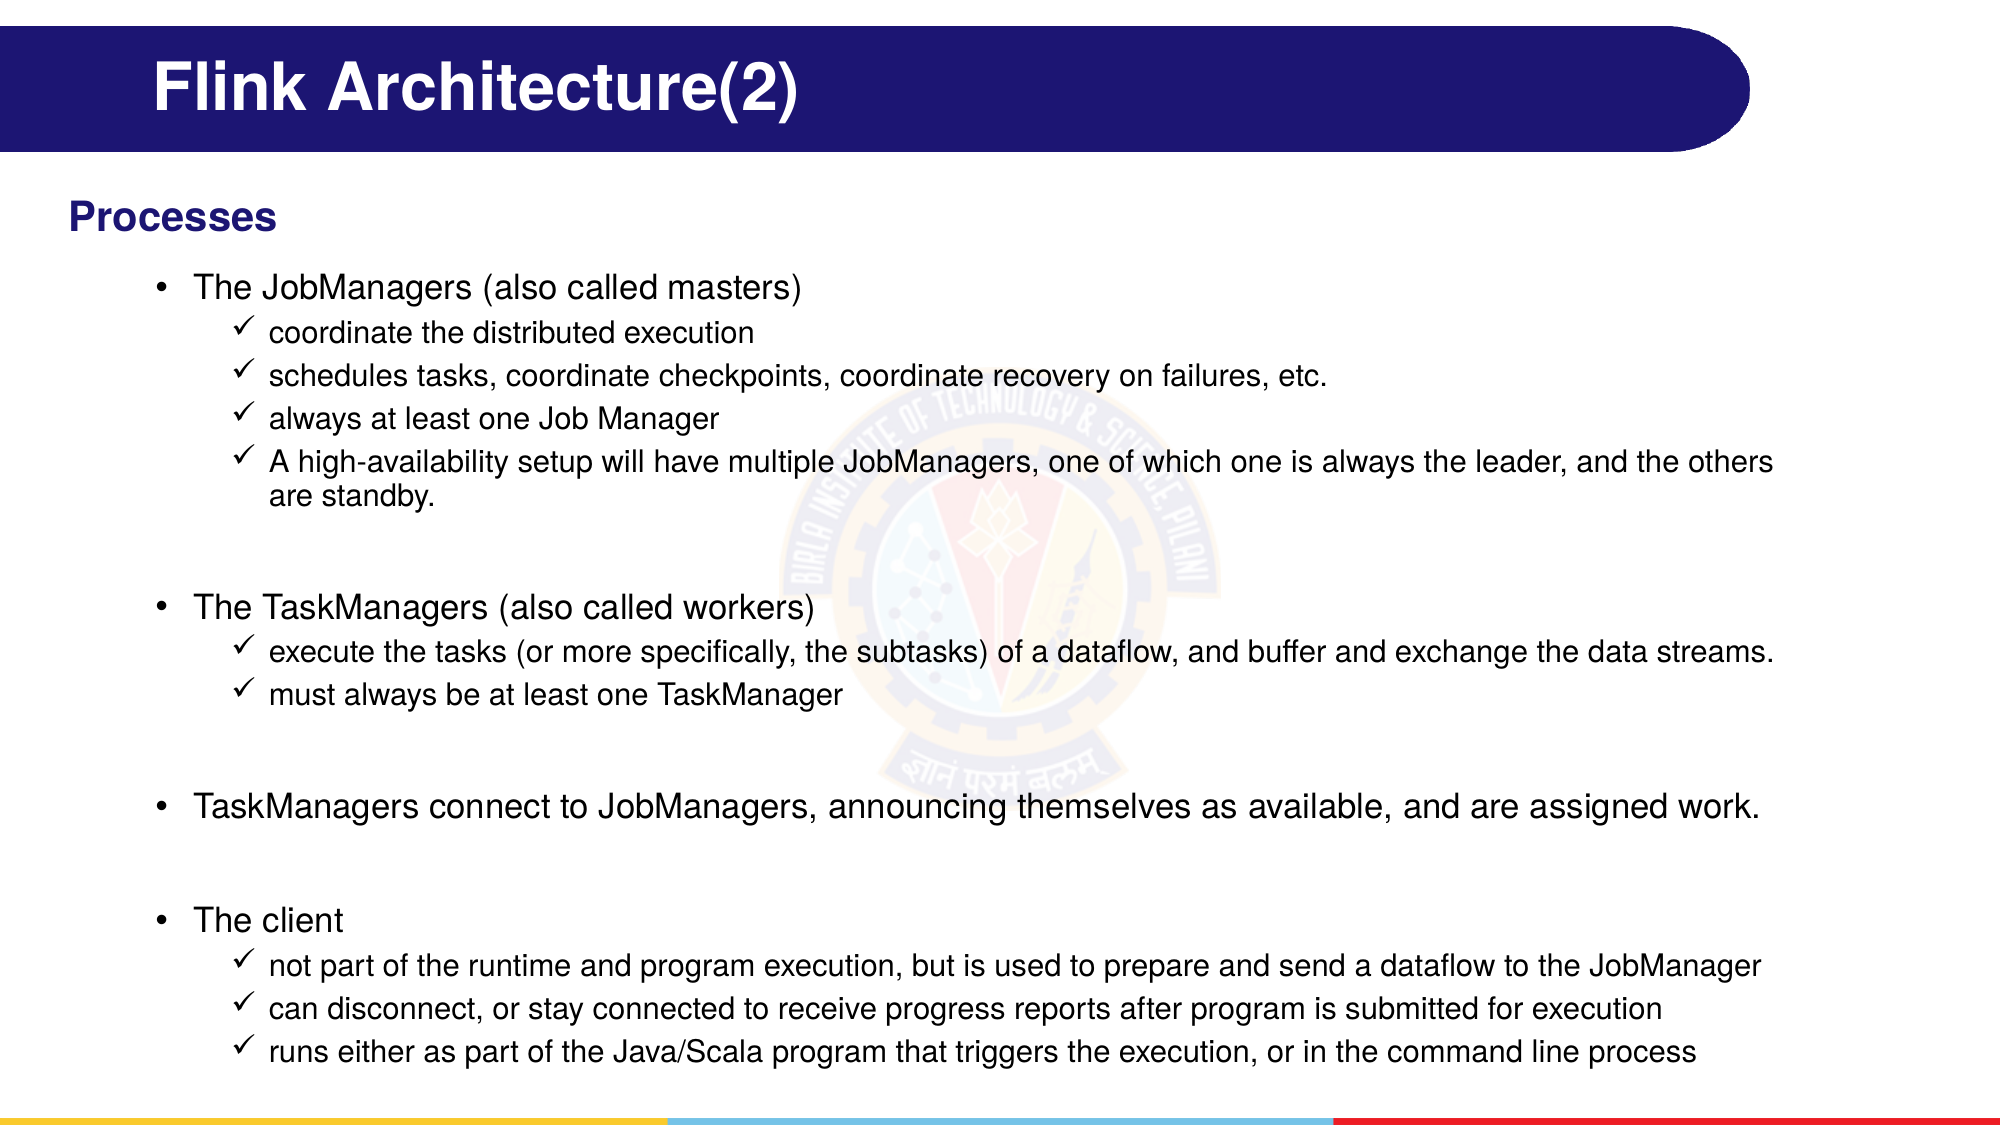

# Flink Architecture(2)
Processes
The JobManagers (also called masters)
coordinate the distributed execution
schedules tasks, coordinate checkpoints, coordinate recovery on failures, etc.
always at least one Job Manager
A high-availability setup will have multiple JobManagers, one of which one is always the leader, and the others are standby.

The TaskManagers (also called workers)
execute the tasks (or more specifically, the subtasks) of a dataflow, and buffer and exchange the data streams.
must always be at least one TaskManager

TaskManagers connect to JobManagers, announcing themselves as available, and are assigned work.

The client
not part of the runtime and program execution, but is used to prepare and send a dataflow to the JobManager
can disconnect, or stay connected to receive progress reports after program is submitted for execution
runs either as part of the Java/Scala program that triggers the execution, or in the command line process